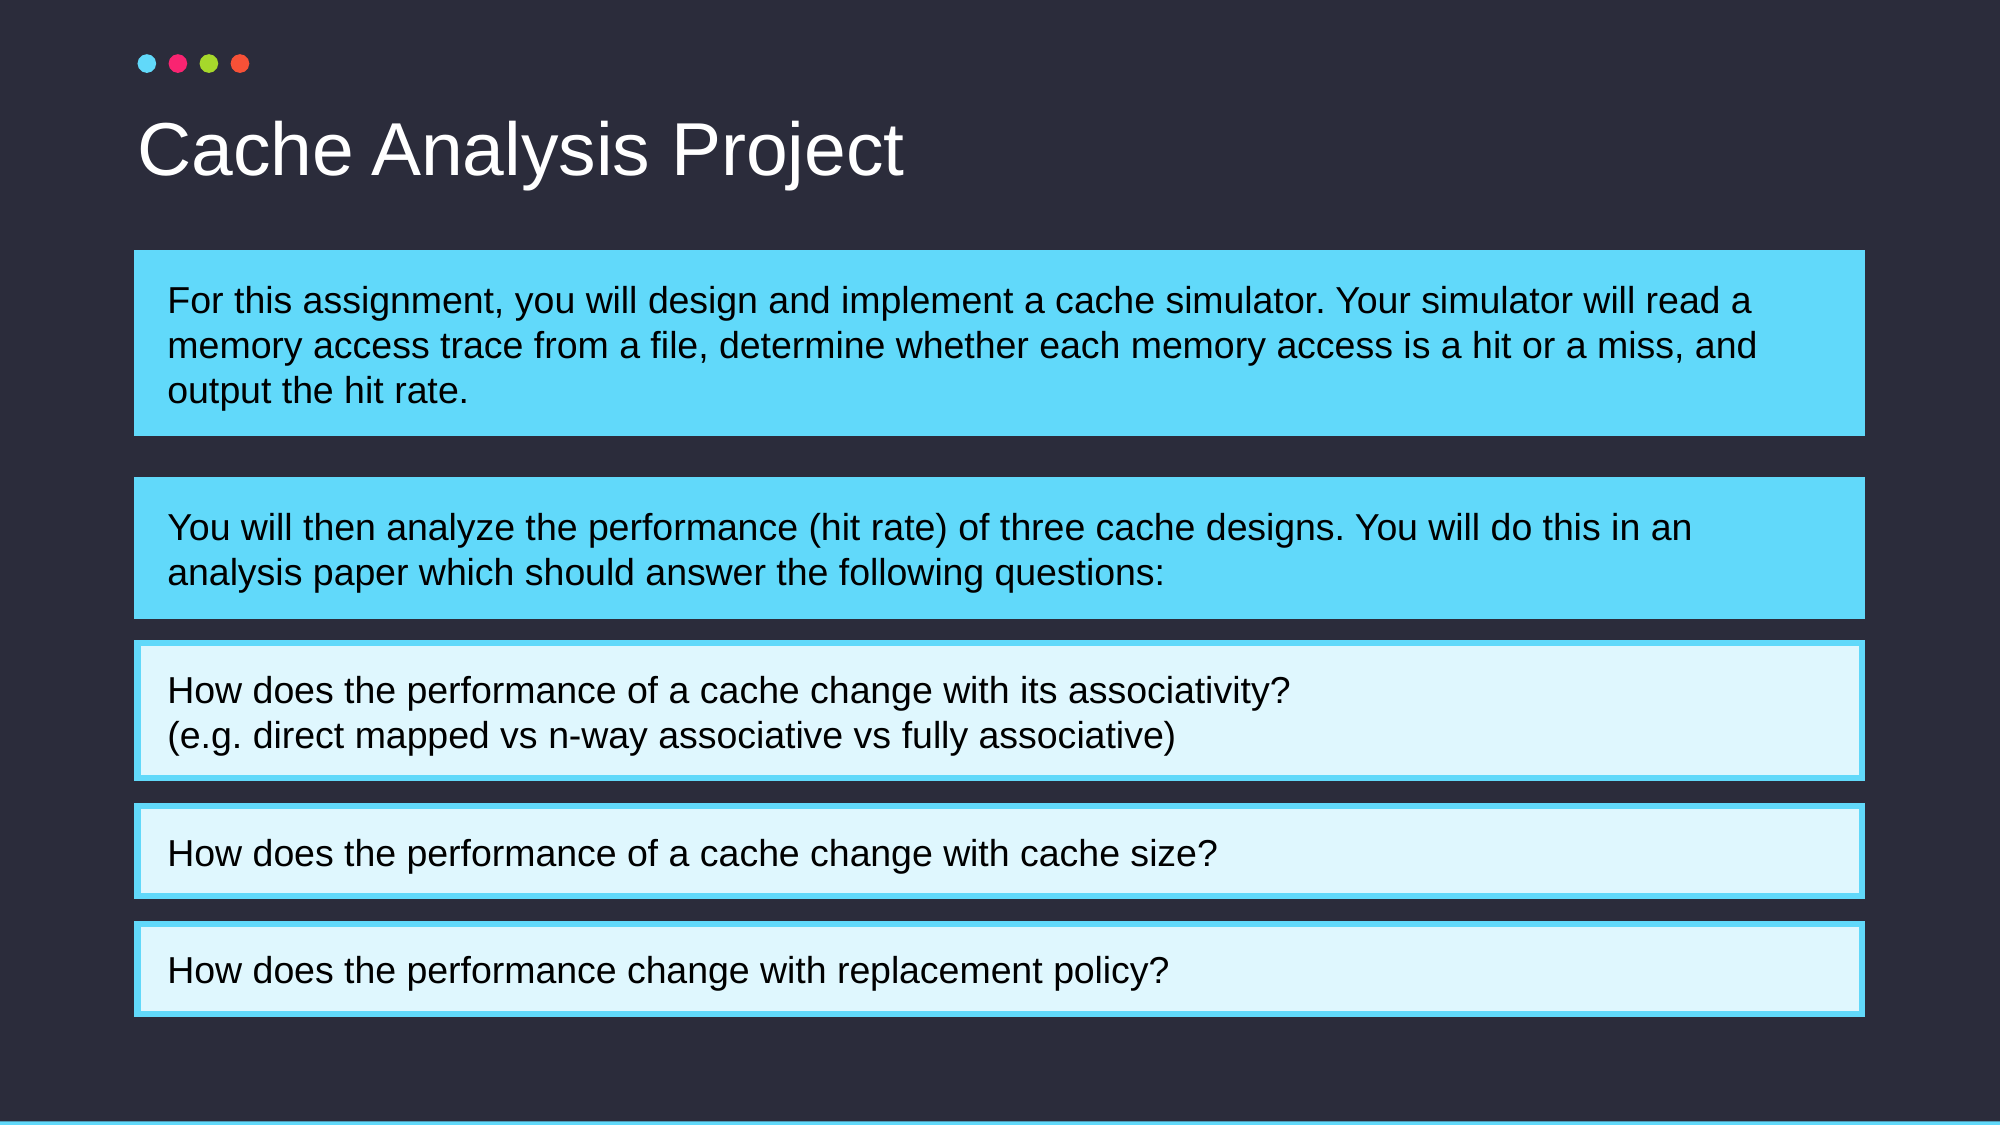

# Cache Analysis Project
For this assignment, you will design and implement a cache simulator. Your simulator will read a memory access trace from a file, determine whether each memory access is a hit or a miss, and output the hit rate.
You will then analyze the performance (hit rate) of three cache designs. You will do this in an analysis paper which should answer the following questions:
How does the performance of a cache change with its associativity?
(e.g. direct mapped vs n-way associative vs fully associative)
How does the performance of a cache change with cache size?
How does the performance change with replacement policy?